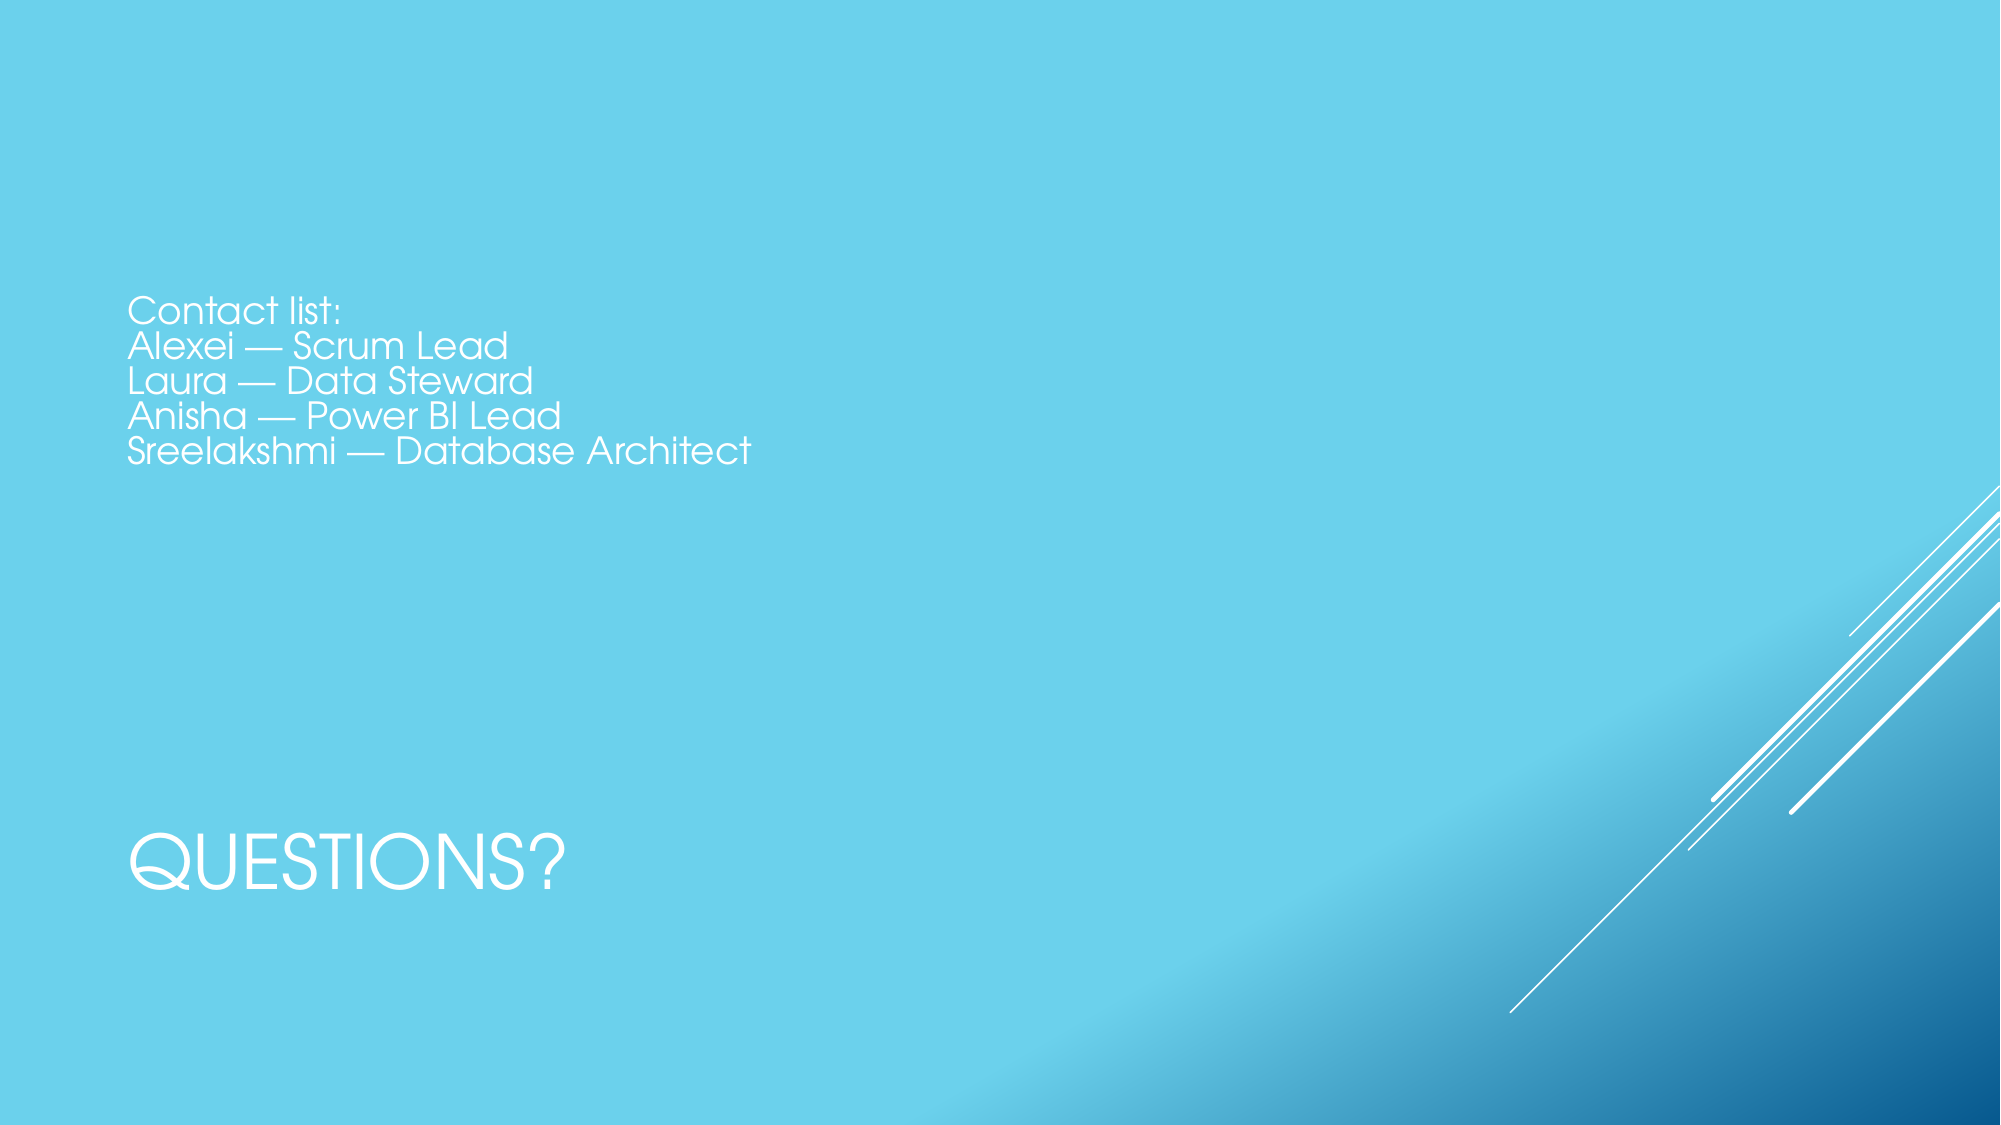

| Contact list: Alexei — Scrum Lead Laura — Data Steward Anisha — Power BI Lead Sreelakshmi — Database Architect |
| --- |
|  |
| --- |
# Questions?